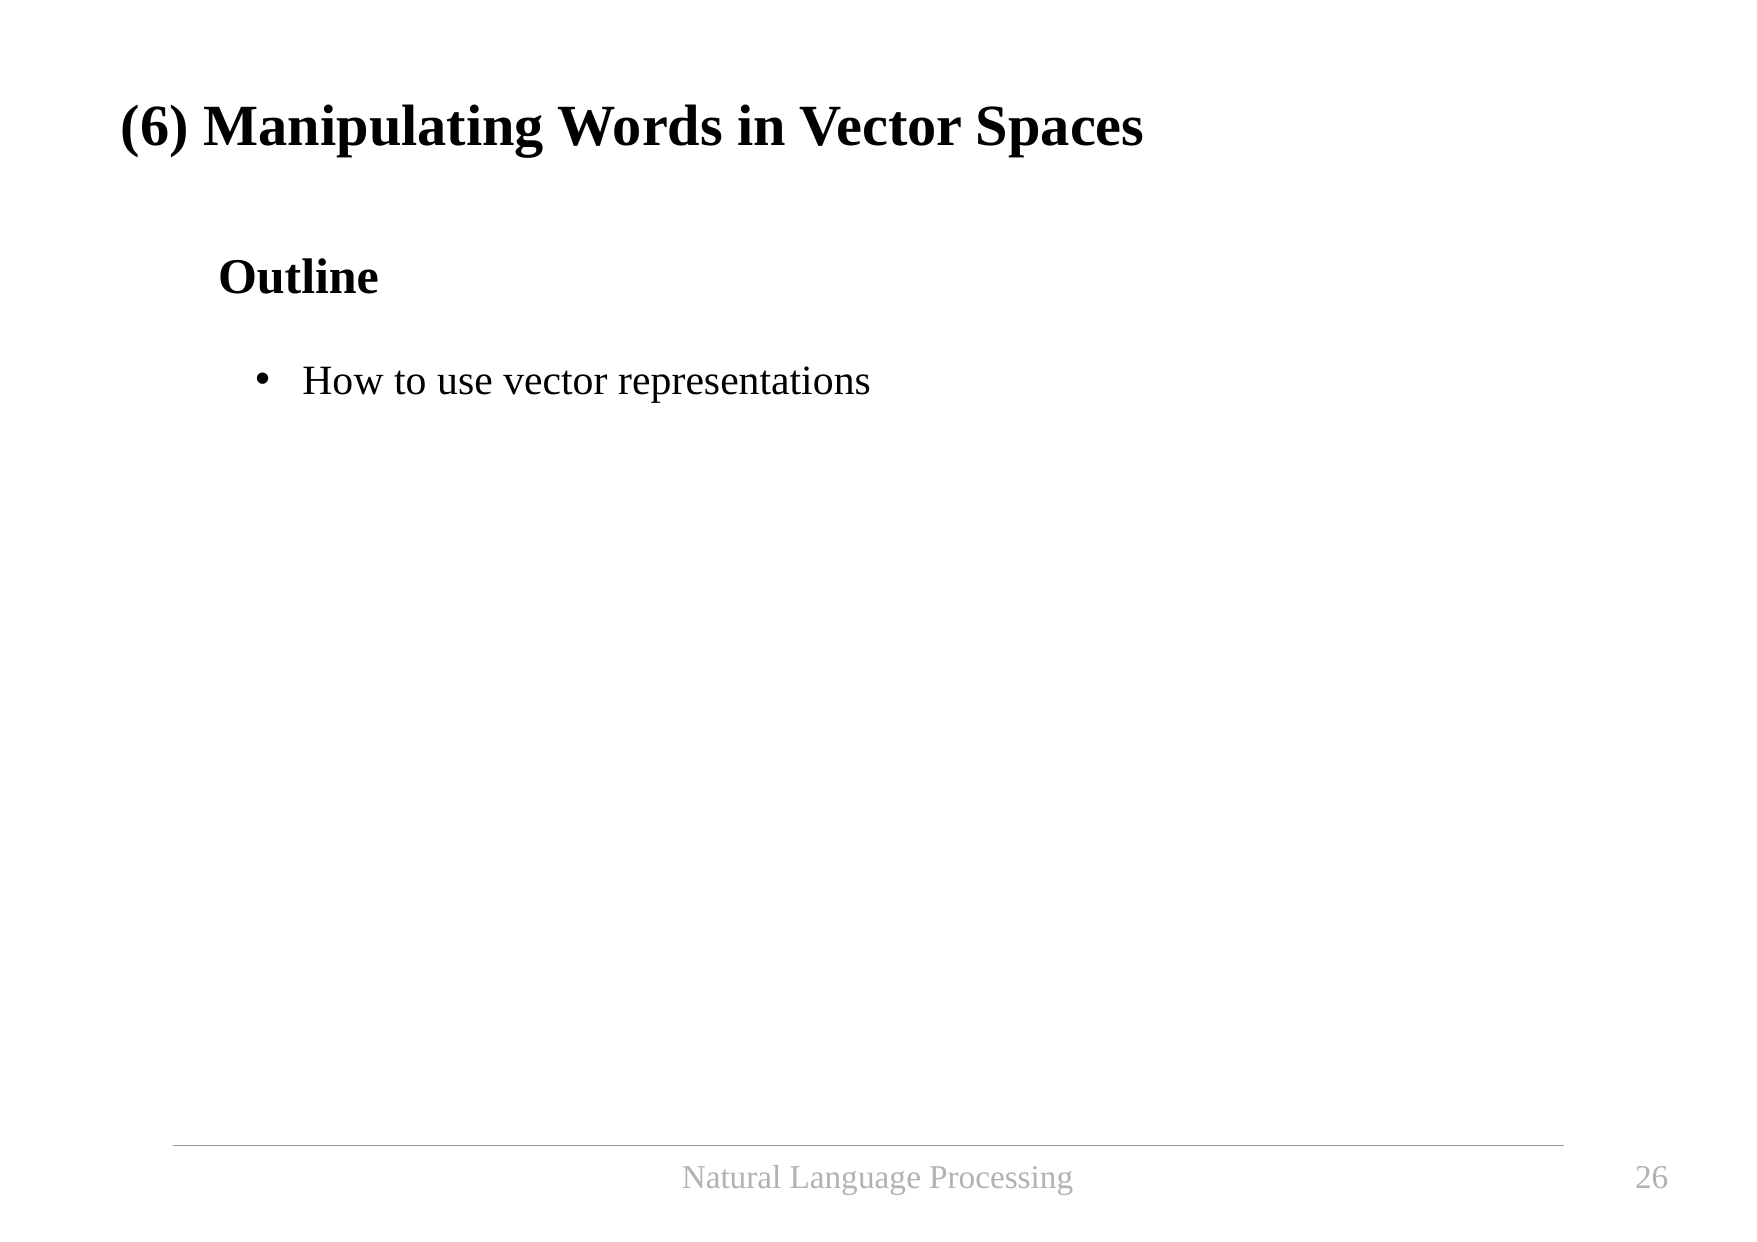

(6) Manipulating Words in Vector Spaces
Outline
How to use vector representations

Natural Language Processing
26